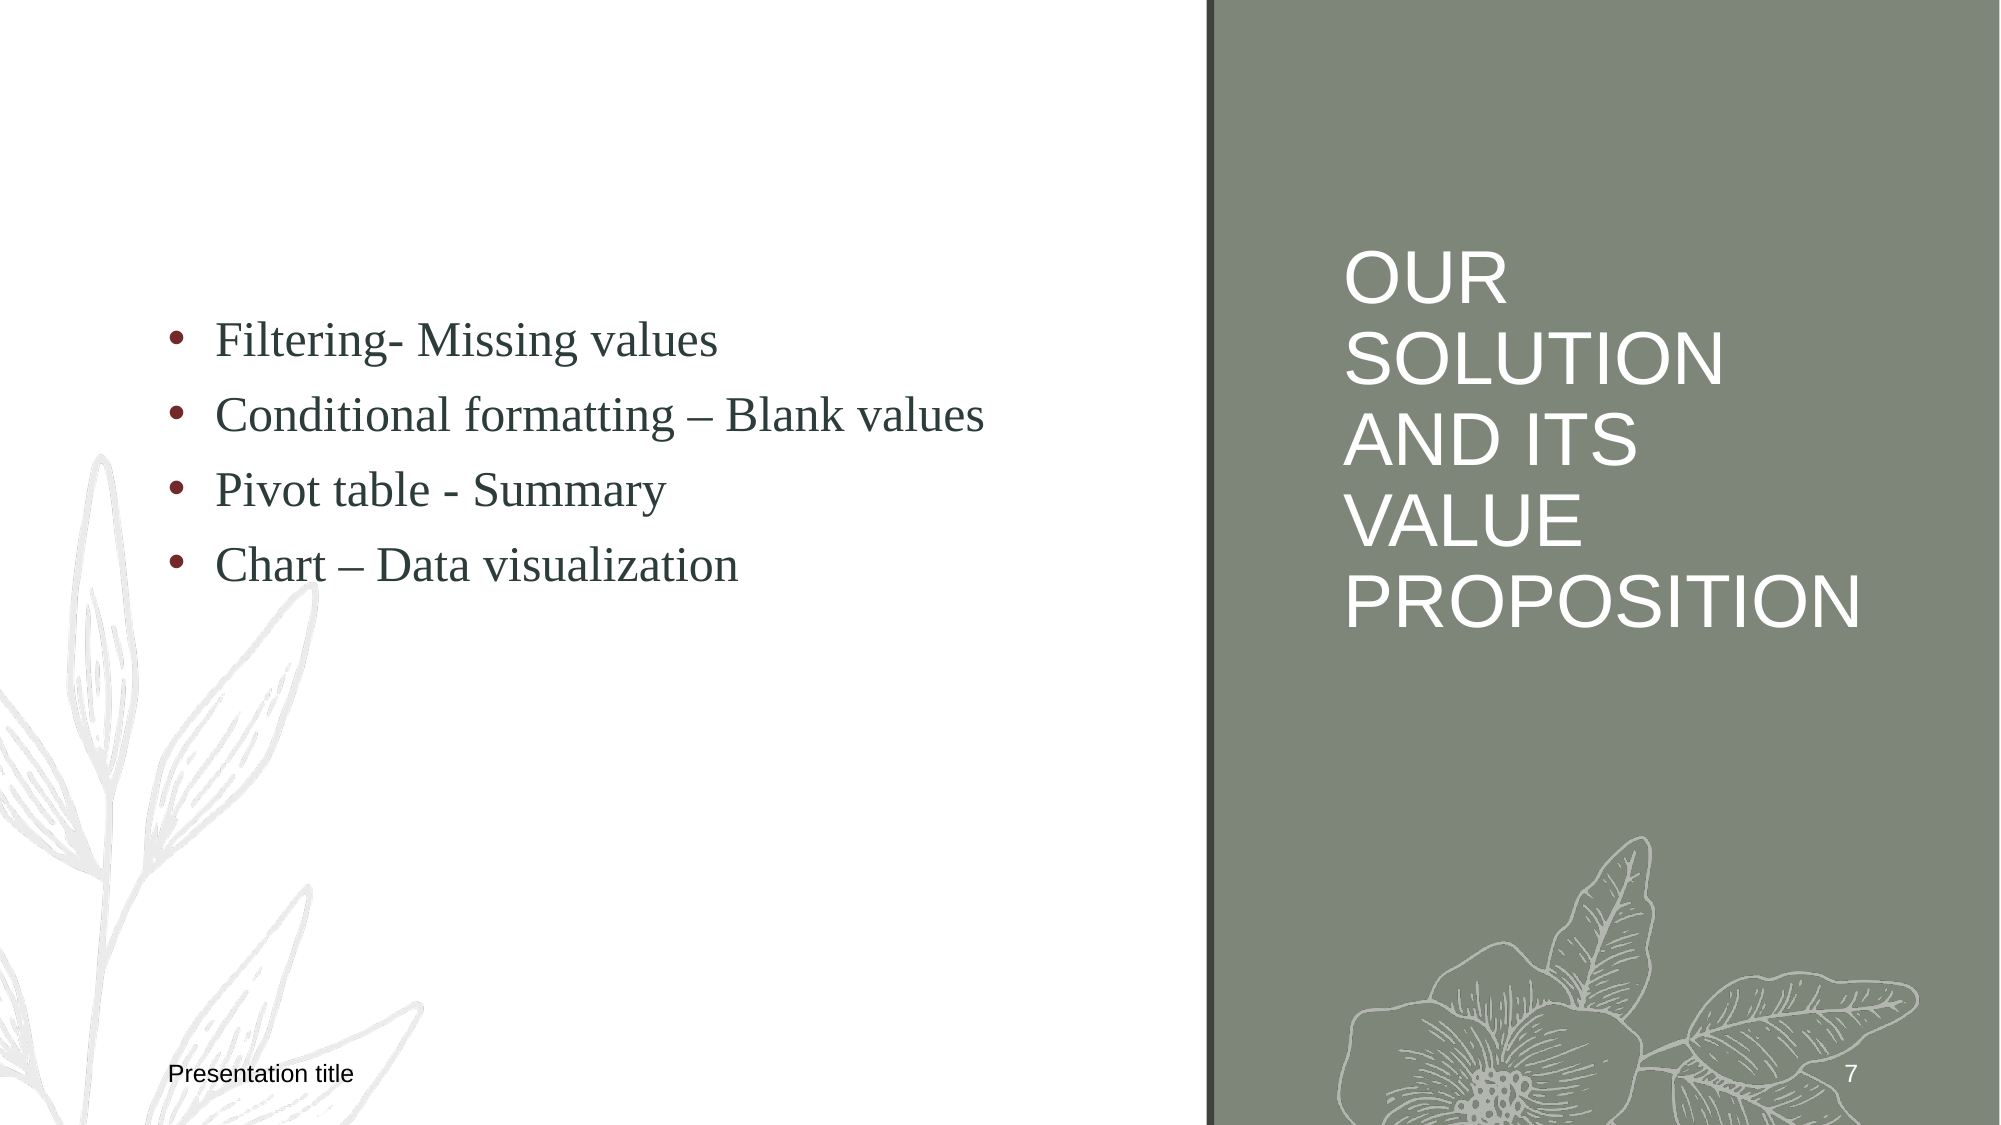

Filtering- Missing values
Conditional formatting – Blank values
Pivot table - Summary
Chart – Data visualization

# OUR SOLUTION AND ITS VALUE PROPOSITION
Presentation title
7